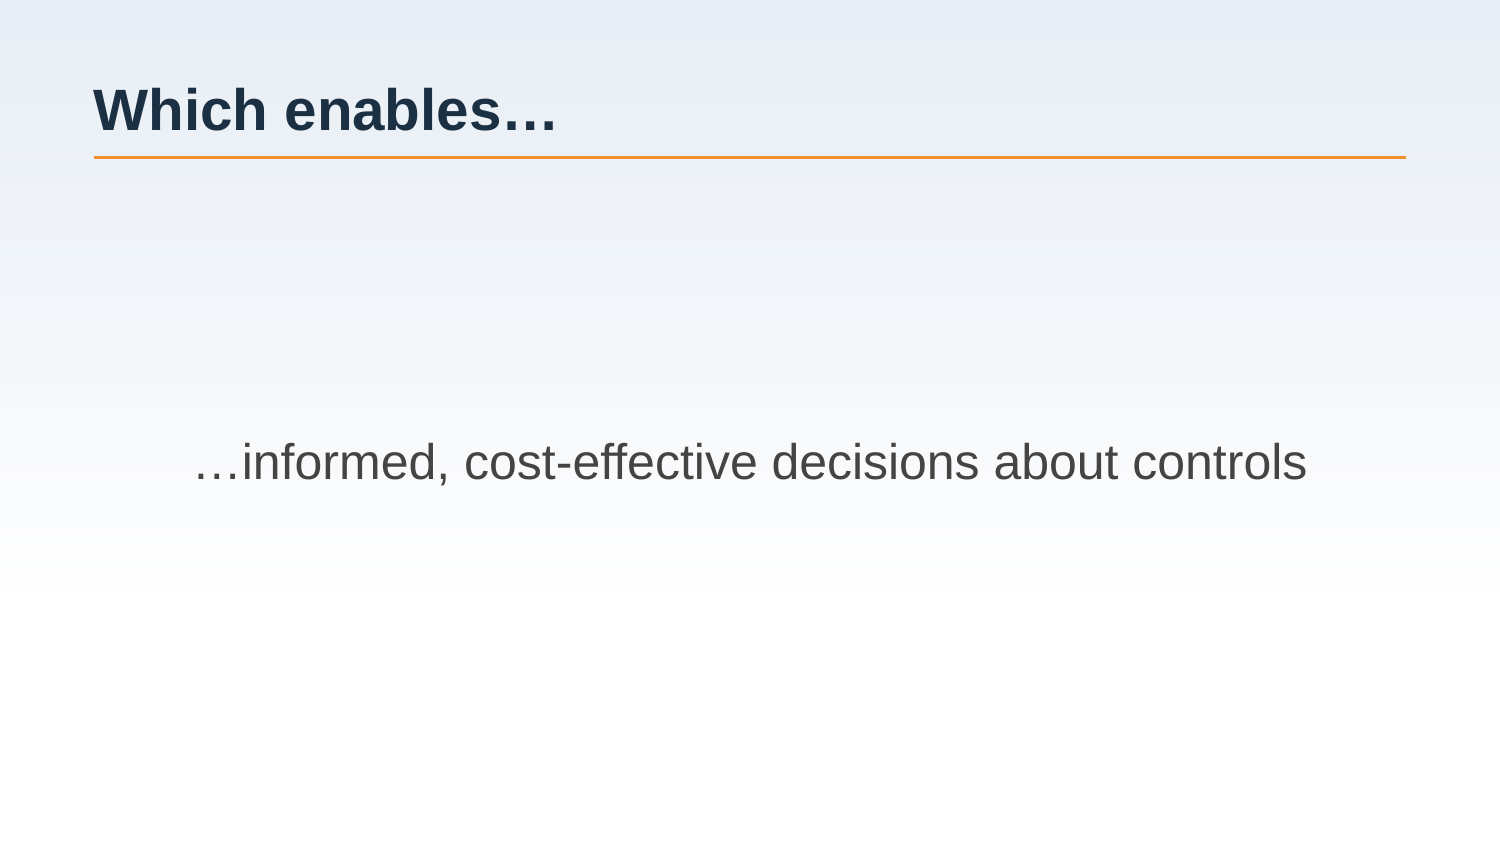

# Which enables…
…informed, cost-effective decisions about controls